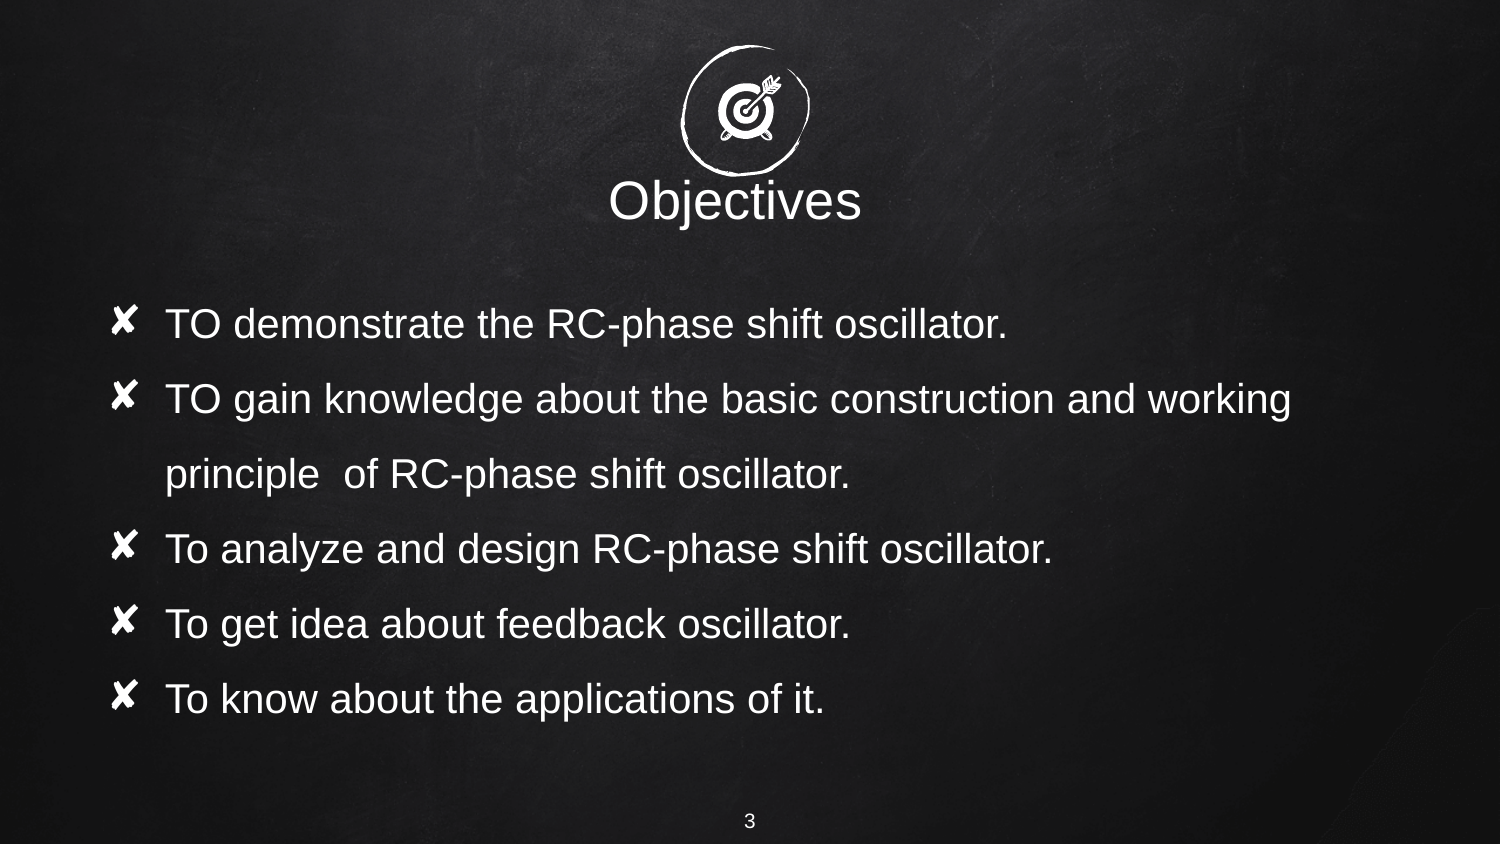

Objectives
TO demonstrate the RC-phase shift oscillator.
TO gain knowledge about the basic construction and working principle  of RC-phase shift oscillator.
To analyze and design RC-phase shift oscillator.
To get idea about feedback oscillator.
To know about the applications of it.

Your audience will listen to you or read the content, but won’t do both.
3